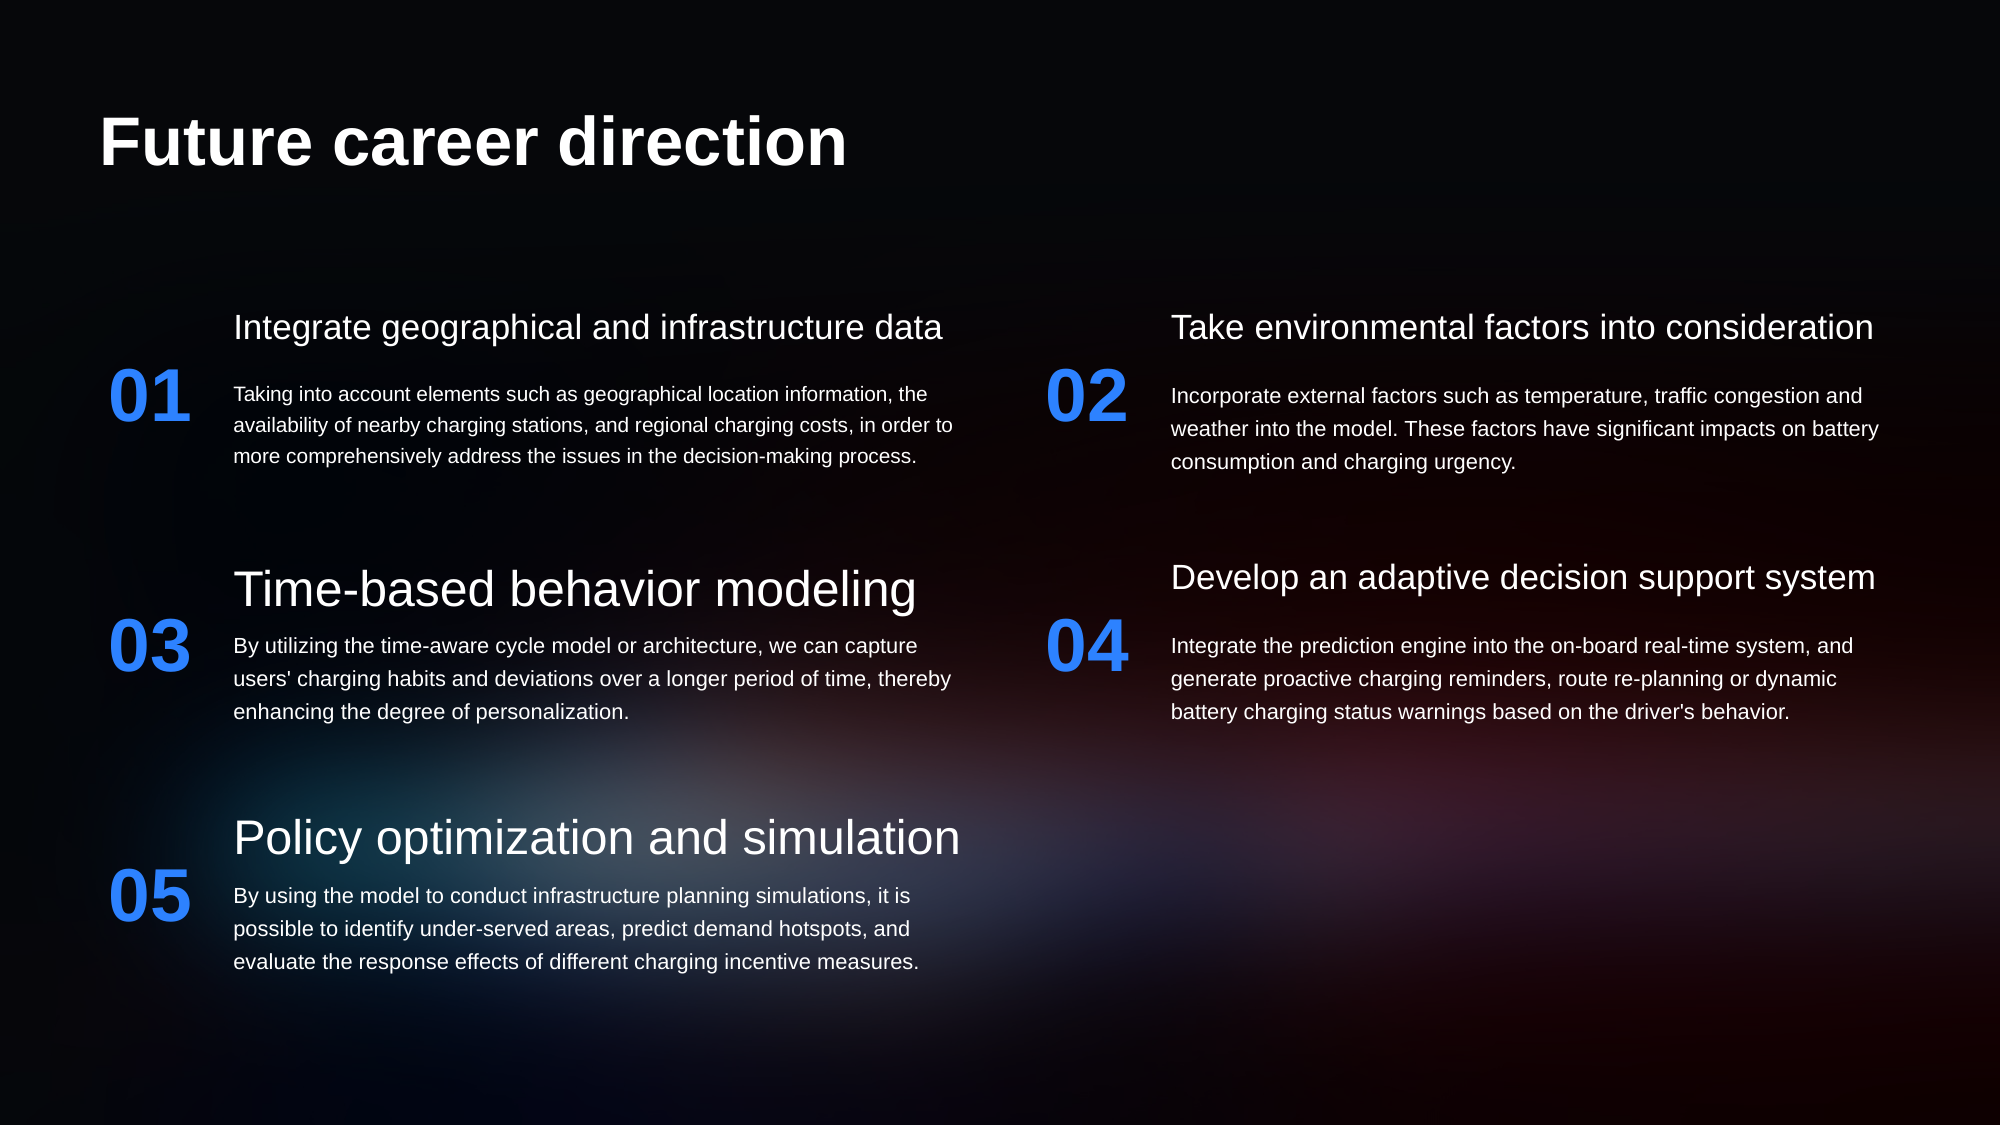

Future career direction
Integrate geographical and infrastructure data
Take environmental factors into consideration
01
02
Taking into account elements such as geographical location information, the availability of nearby charging stations, and regional charging costs, in order to more comprehensively address the issues in the decision-making process.
Incorporate external factors such as temperature, traffic congestion and weather into the model. These factors have significant impacts on battery consumption and charging urgency.
Time-based behavior modeling
Develop an adaptive decision support system
03
04
By utilizing the time-aware cycle model or architecture, we can capture users' charging habits and deviations over a longer period of time, thereby enhancing the degree of personalization.
Integrate the prediction engine into the on-board real-time system, and generate proactive charging reminders, route re-planning or dynamic battery charging status warnings based on the driver's behavior.
Policy optimization and simulation
05
By using the model to conduct infrastructure planning simulations, it is possible to identify under-served areas, predict demand hotspots, and evaluate the response effects of different charging incentive measures.